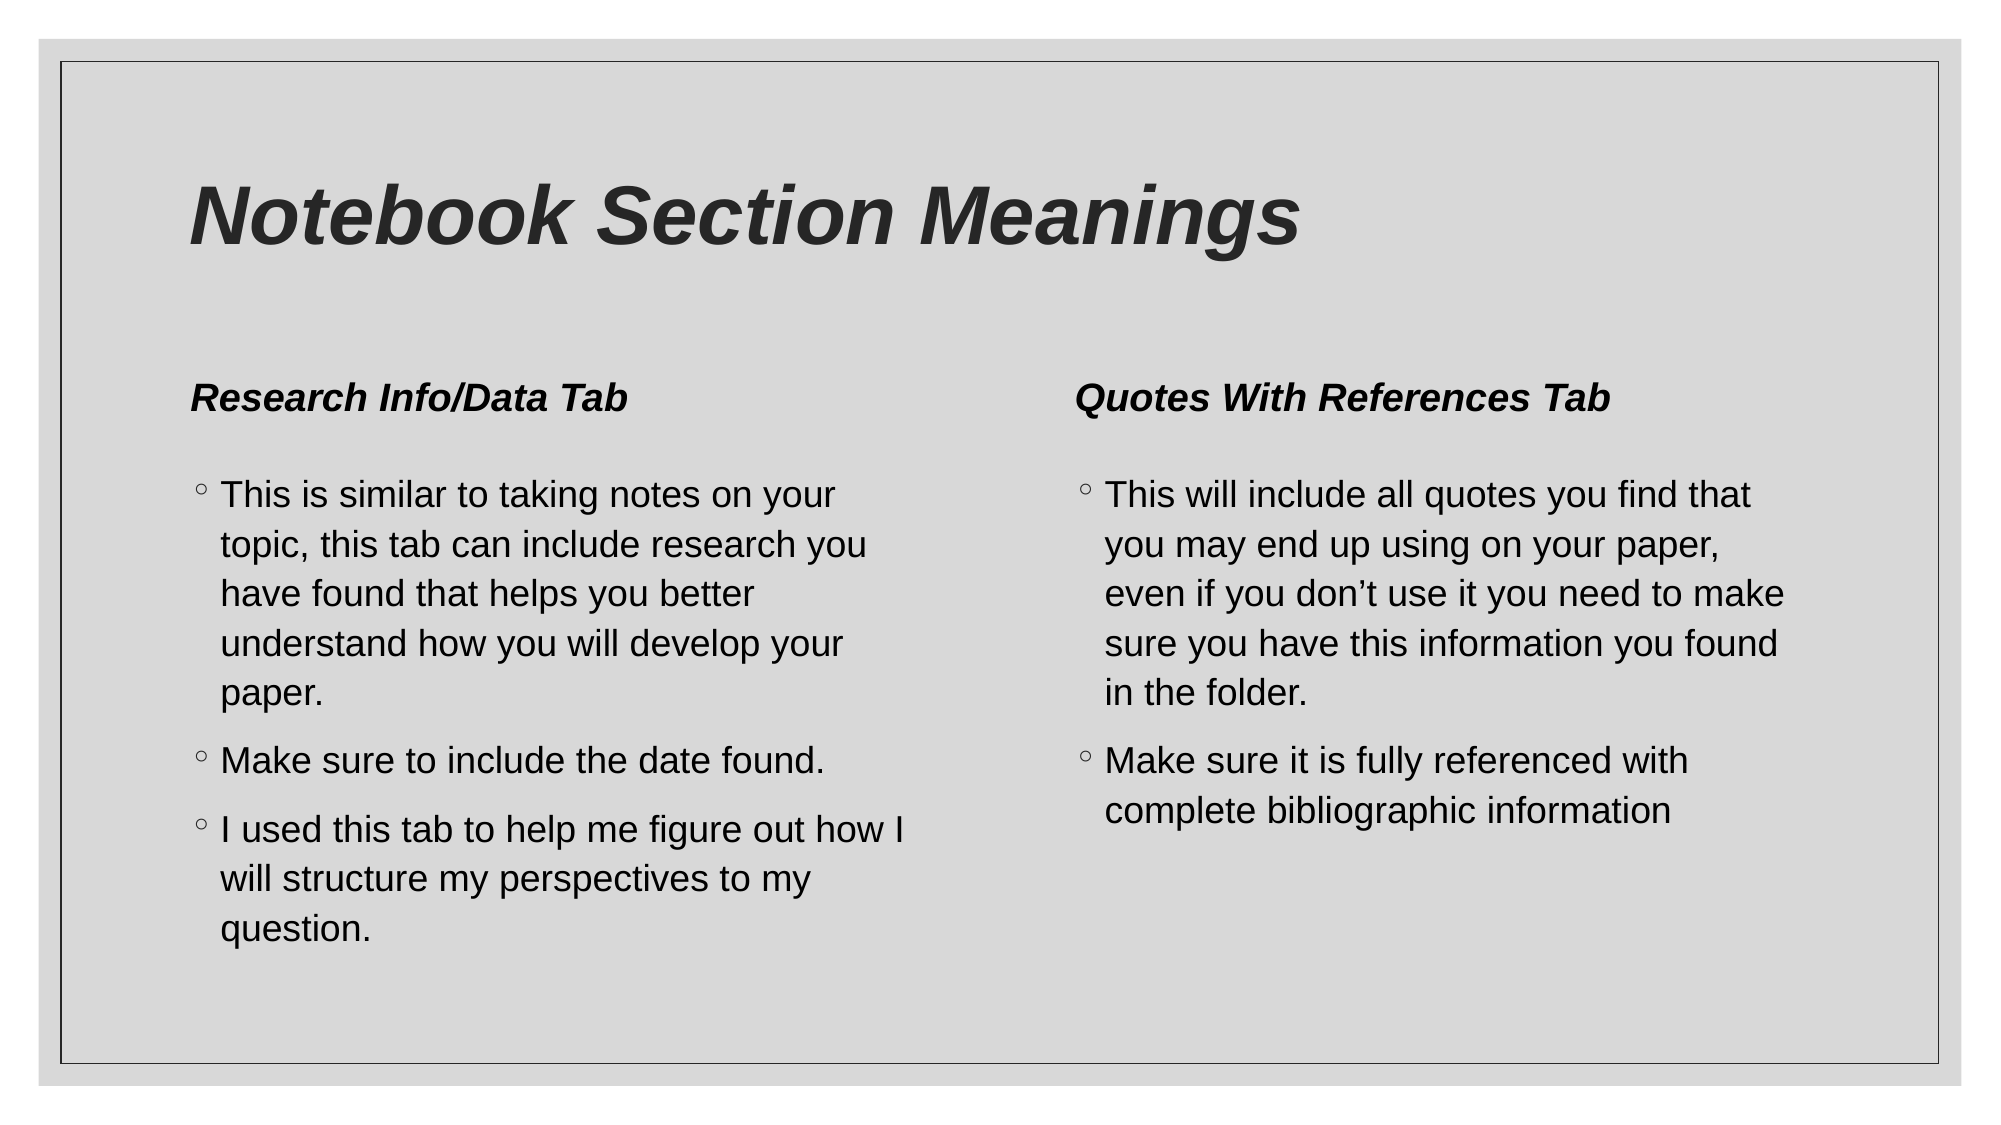

# Notebook Section Meanings
Research Info/Data Tab
Quotes With References Tab
This will include all quotes you find that you may end up using on your paper, even if you don’t use it you need to make sure you have this information you found in the folder.
Make sure it is fully referenced with complete bibliographic information

This is similar to taking notes on your topic, this tab can include research you have found that helps you better understand how you will develop your paper.
Make sure to include the date found.
I used this tab to help me figure out how I will structure my perspectives to my question.